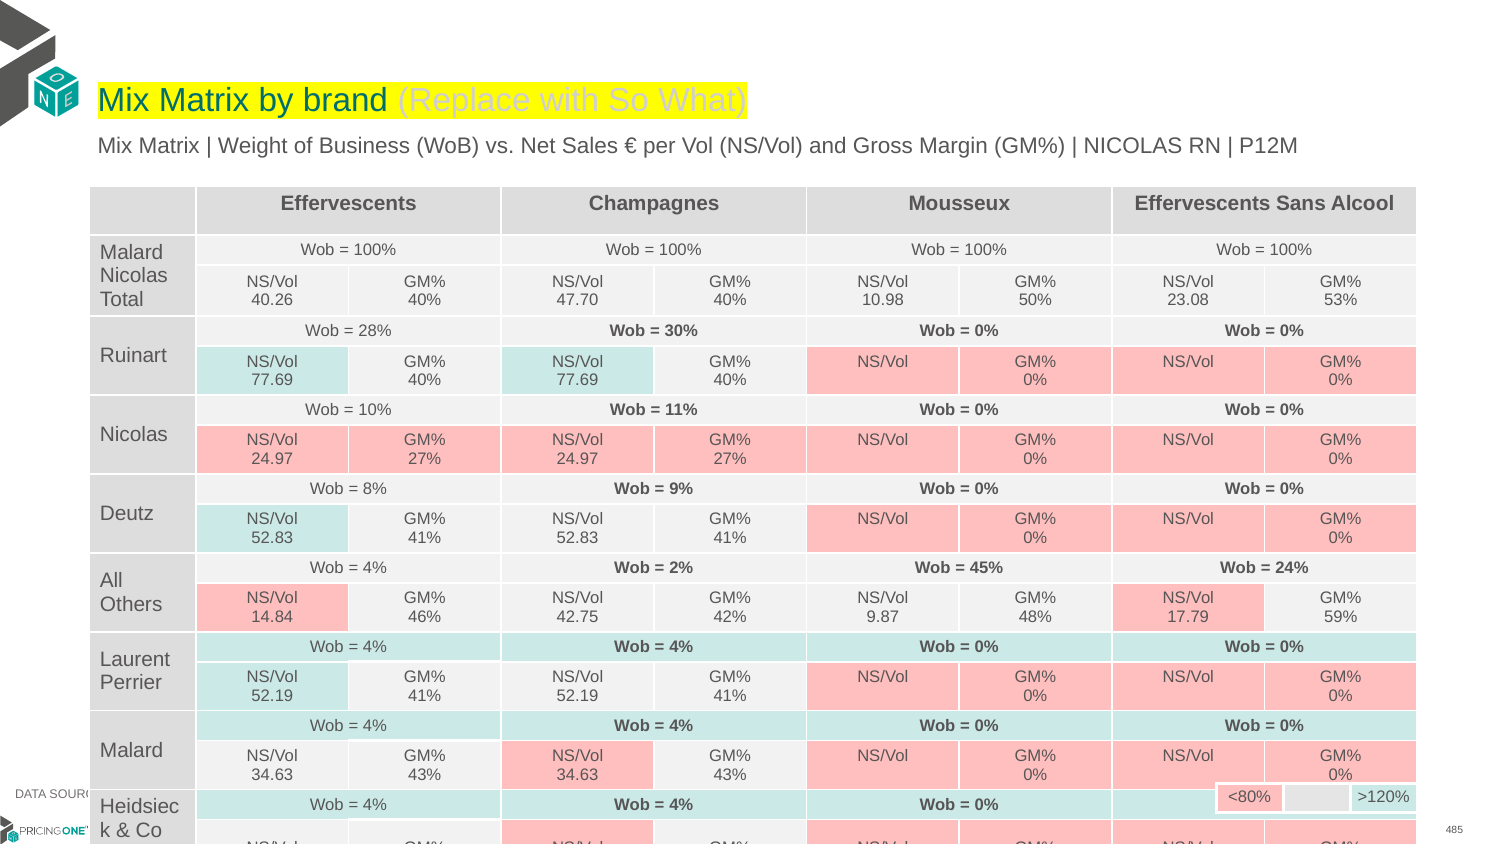

# Mix Matrix by brand (Replace with So What)
Mix Matrix | Weight of Business (WoB) vs. Net Sales € per Vol (NS/Vol) and Gross Margin (GM%) | NICOLAS RN | P12M
|  | Effervescents |  | Champagnes |  | Mousseux |  | Effervescents Sans Alcool |  |
| --- | --- | --- | --- | --- | --- | --- | --- | --- |
| Malard Nicolas Total | Wob = 100% |  | Wob = 100% |  | Wob = 100% |  | Wob = 100% |  |
|  | NS/Vol 40.26 | GM% 40% | NS/Vol 47.70 | GM% 40% | NS/Vol 10.98 | GM% 50% | NS/Vol 23.08 | GM% 53% |
| Ruinart | Wob = 28% |  | Wob = 30% |  | Wob = 0% |  | Wob = 0% |  |
|  | NS/Vol 77.69 | GM% 40% | NS/Vol 77.69 | GM% 40% | NS/Vol | GM% 0% | NS/Vol | GM% 0% |
| Nicolas | Wob = 10% |  | Wob = 11% |  | Wob = 0% |  | Wob = 0% |  |
|  | NS/Vol 24.97 | GM% 27% | NS/Vol 24.97 | GM% 27% | NS/Vol | GM% 0% | NS/Vol | GM% 0% |
| Deutz | Wob = 8% |  | Wob = 9% |  | Wob = 0% |  | Wob = 0% |  |
|  | NS/Vol 52.83 | GM% 41% | NS/Vol 52.83 | GM% 41% | NS/Vol | GM% 0% | NS/Vol | GM% 0% |
| All Others | Wob = 4% |  | Wob = 2% |  | Wob = 45% |  | Wob = 24% |  |
|  | NS/Vol 14.84 | GM% 46% | NS/Vol 42.75 | GM% 42% | NS/Vol 9.87 | GM% 48% | NS/Vol 17.79 | GM% 59% |
| Laurent Perrier | Wob = 4% |  | Wob = 4% |  | Wob = 0% |  | Wob = 0% |  |
|  | NS/Vol 52.19 | GM% 41% | NS/Vol 52.19 | GM% 41% | NS/Vol | GM% 0% | NS/Vol | GM% 0% |
| Malard | Wob = 4% |  | Wob = 4% |  | Wob = 0% |  | Wob = 0% |  |
|  | NS/Vol 34.63 | GM% 43% | NS/Vol 34.63 | GM% 43% | NS/Vol | GM% 0% | NS/Vol | GM% 0% |
| Heidsieck & Co Monopole | Wob = 4% |  | Wob = 4% |  | Wob = 0% |  | Wob = 0% |  |
|  | NS/Vol 33.83 | GM% 40% | NS/Vol 33.83 | GM% 40% | NS/Vol | GM% 0% | NS/Vol | GM% 0% |
| Canard Duchêne | Wob = 3% |  | Wob = 3% |  | Wob = 0% |  | Wob = 0% |  |
|  | NS/Vol 34.56 | GM% 44% | NS/Vol 34.56 | GM% 44% | NS/Vol | GM% 0% | NS/Vol | GM% 0% |
| Besserat De Bellefon | Wob = 3% |  | Wob = 3% |  | Wob = 0% |  | Wob = 0% |  |
|  | NS/Vol 47.20 | GM% 43% | NS/Vol 47.20 | GM% 43% | NS/Vol | GM% 0% | NS/Vol | GM% 0% |
| Roederer | Wob = 3% |  | Wob = 3% |  | Wob = 0% |  | Wob = 0% |  |
|  | NS/Vol 76.96 | GM% 42% | NS/Vol 76.96 | GM% 42% | NS/Vol | GM% 0% | NS/Vol | GM% 0% |
| De Bligny | Wob = 3% |  | Wob = 3% |  | Wob = 0% |  | Wob = 0% |  |
|  | NS/Vol 34.94 | GM% 45% | NS/Vol 34.94 | GM% 45% | NS/Vol | GM% 0% | NS/Vol | GM% 0% |
| Nicolas Feuillatte | Wob = 2% |  | Wob = 3% |  | Wob = 0% |  | Wob = 0% |  |
|  | NS/Vol 34.75 | GM% 44% | NS/Vol 34.75 | GM% 44% | NS/Vol | GM% 0% | NS/Vol | GM% 0% |
DATA SOURCE: Client P&L
| <80% |  | >120% |
| --- | --- | --- |

14/01/2024
485